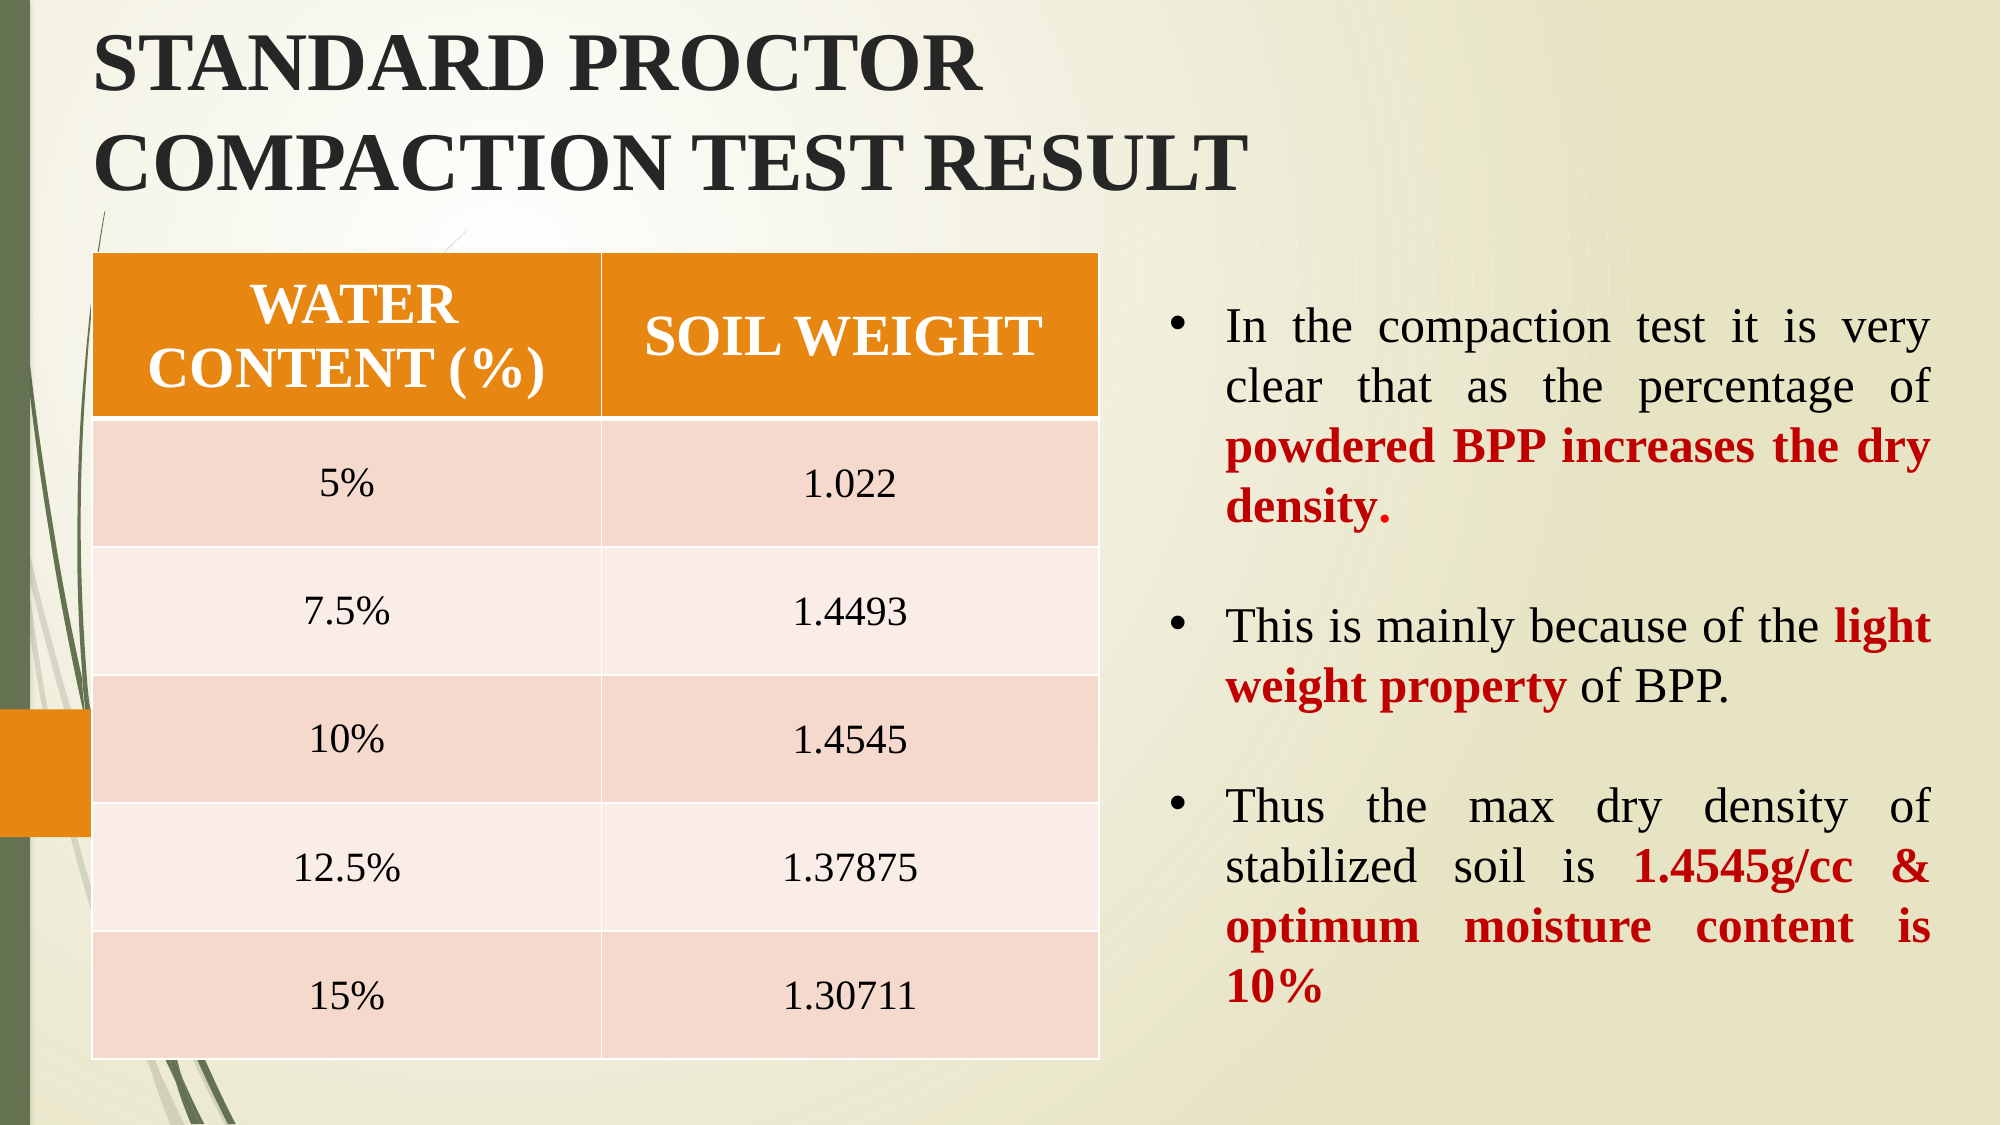

# STANDARD PROCTOR COMPACTION TEST RESULT
| WATER CONTENT (%) | SOIL WEIGHT |
| --- | --- |
| 5% | 1.022 |
| 7.5% | 1.4493 |
| 10% | 1.4545 |
| 12.5% | 1.37875 |
| 15% | 1.30711 |
In the compaction test it is very clear that as the percentage of powdered BPP increases the dry density.

This is mainly because of the light weight property of BPP.

Thus the max dry density of stabilized soil is 1.4545g/cc & optimum moisture content is 10%